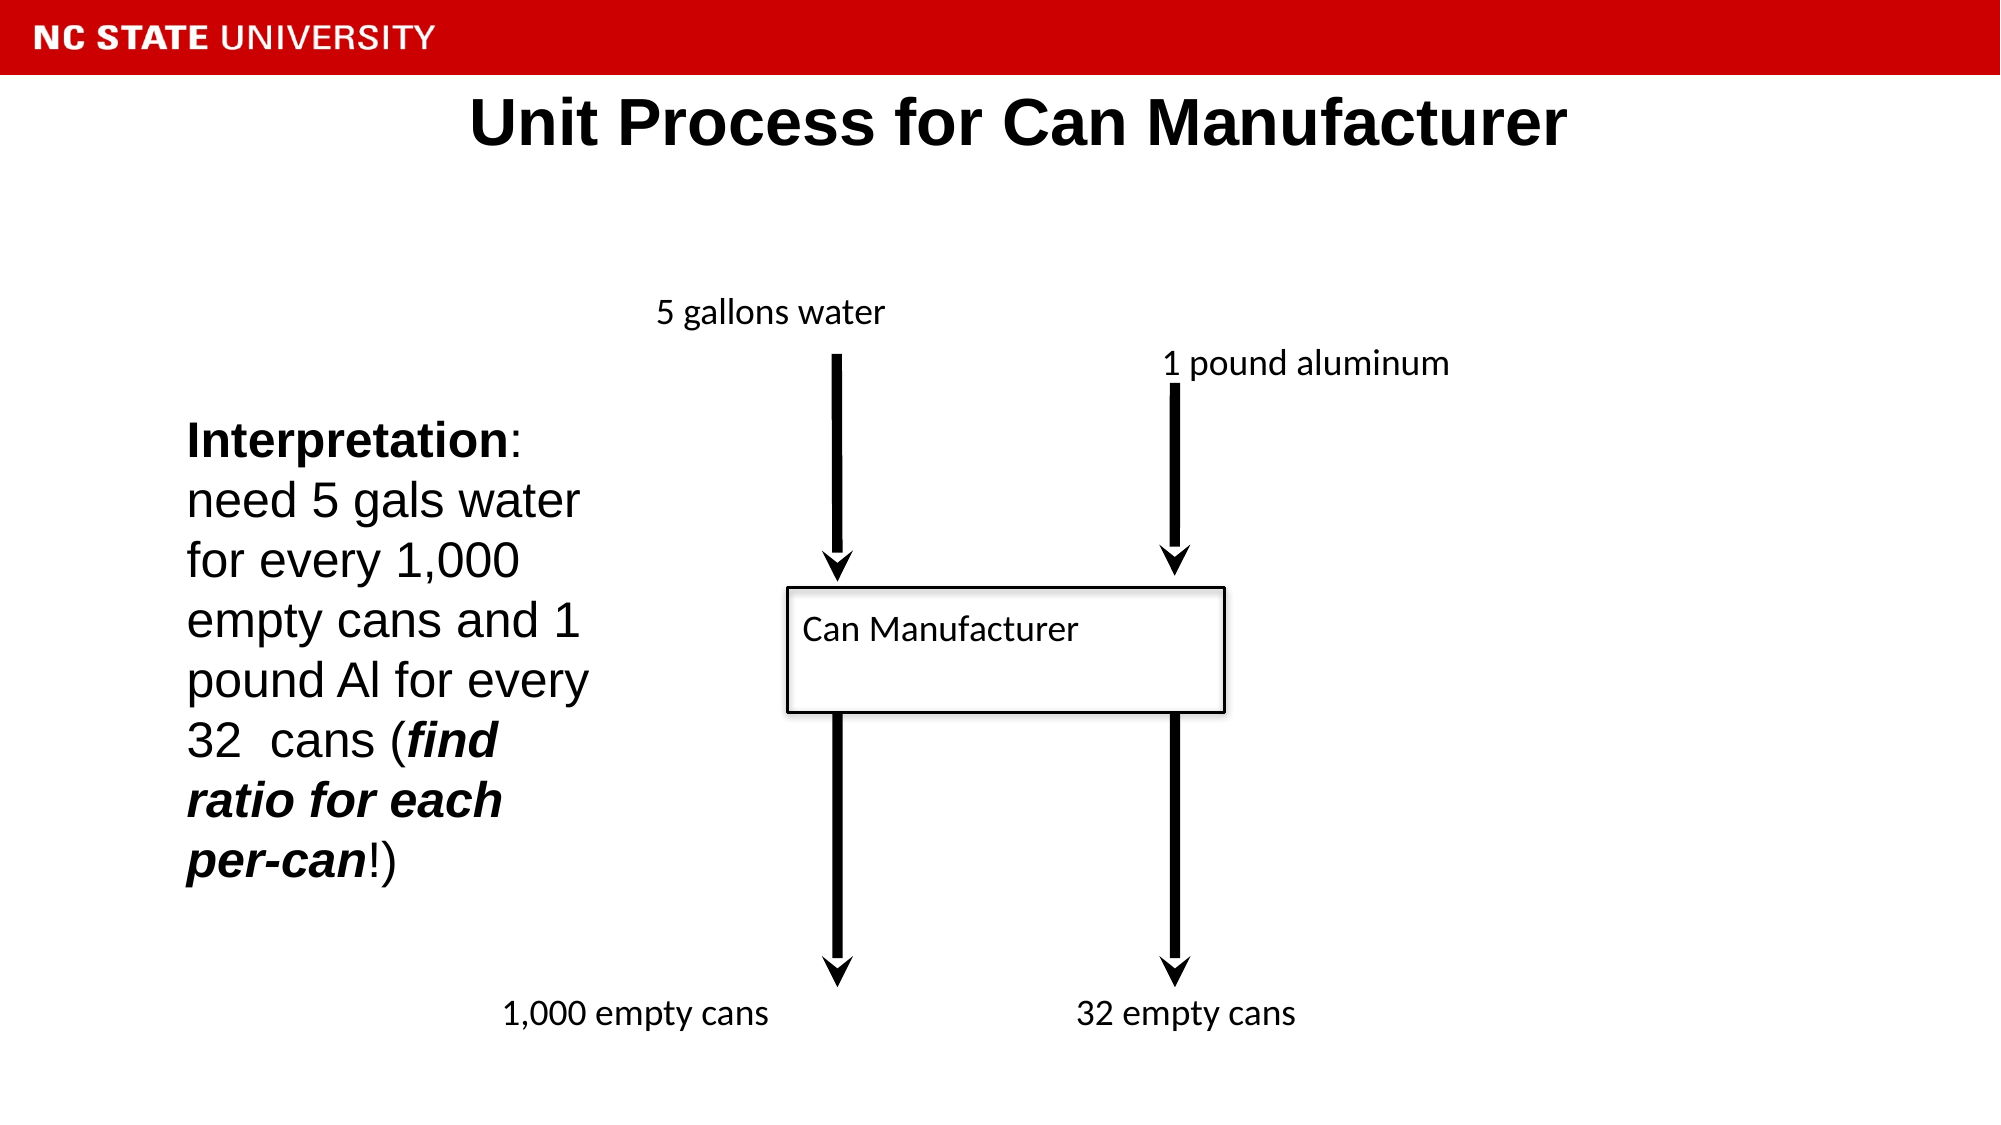

# Unit Process for Can Manufacturer
5 gallons water
1 pound aluminum

Interpretation:  need 5 gals water for every 1,000 empty cans and 1 pound Al for every 32  cans (find ratio for each per-can!)

Can Manufacturer

1,000 empty cans
32 empty cans